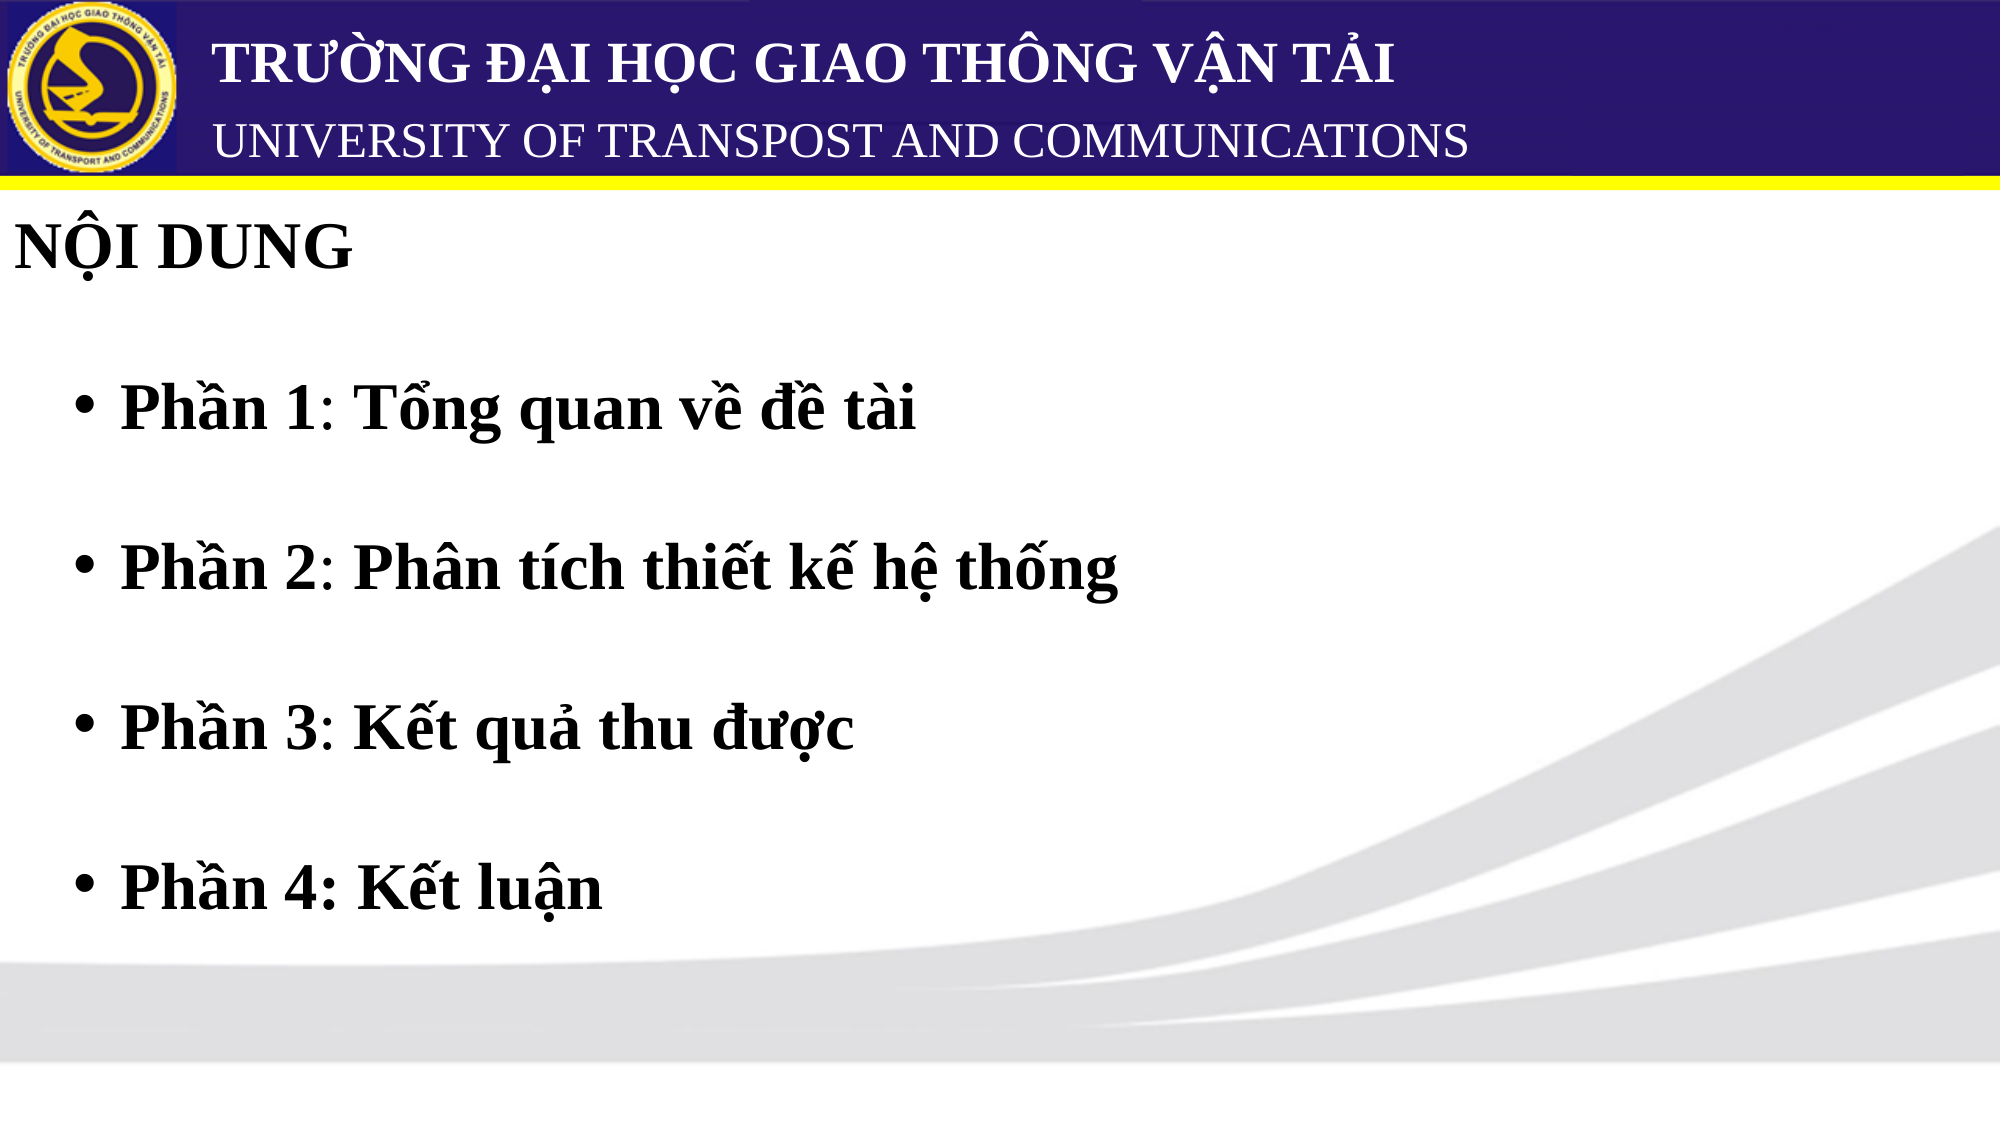

# TRƯỜNG ĐẠI HỌC GIAO THÔNG VẬN TẢI UNIVERSITY OF TRANSPOST AND COMMUNICATIONS
NỘI DUNG
Phần 1: Tổng quan về đề tài

Phần 2: Phân tích thiết kế hệ thống
Phần 3: Kết quả thu được

Phần 4: Kết luận